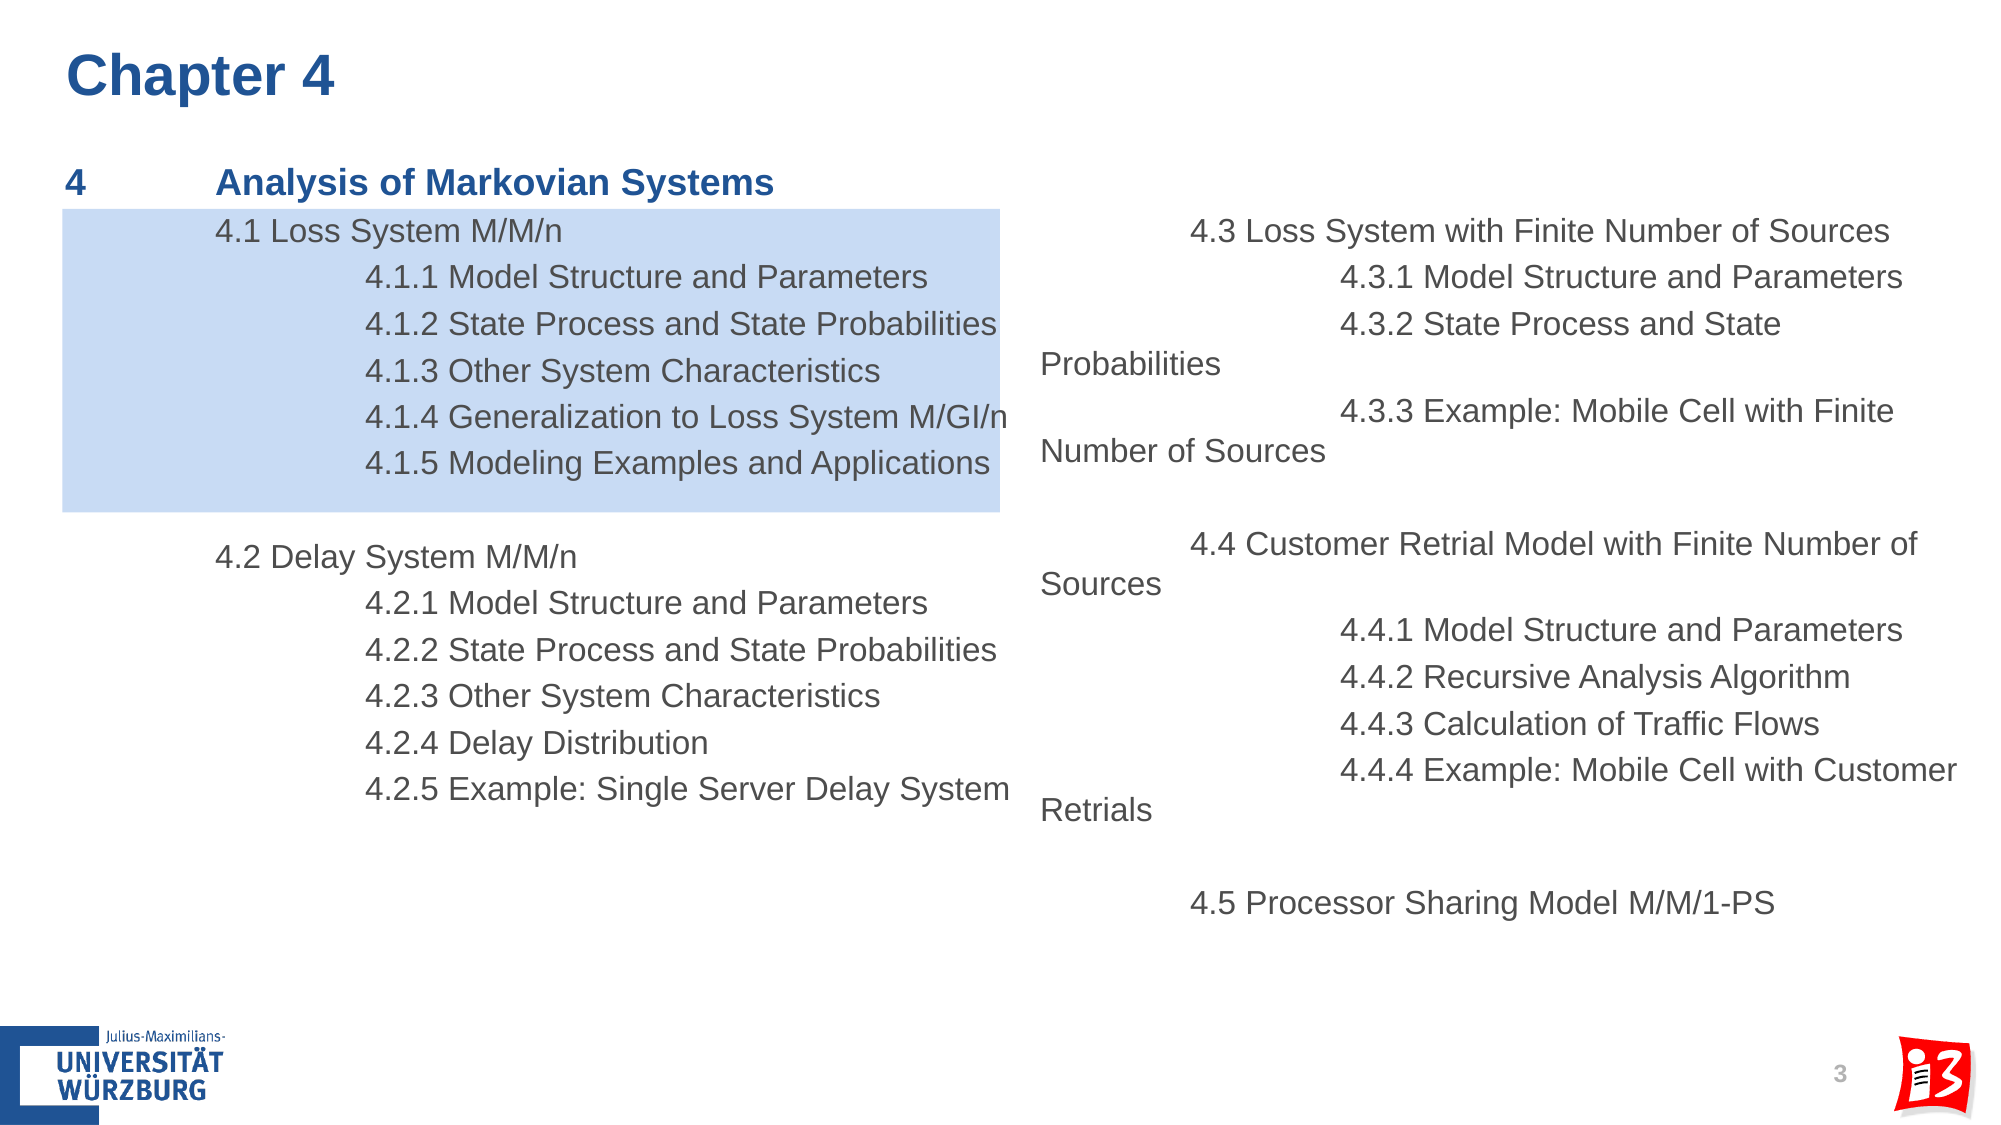

# Chapter 4
4 	Analysis of Markovian Systems
	4.1 Loss System M/M/n
		4.1.1 Model Structure and Parameters
		4.1.2 State Process and State Probabilities
		4.1.3 Other System Characteristics
		4.1.4 Generalization to Loss System M/GI/n
		4.1.5 Modeling Examples and Applications

	4.2 Delay System M/M/n
		4.2.1 Model Structure and Parameters
		4.2.2 State Process and State Probabilities
		4.2.3 Other System Characteristics
		4.2.4 Delay Distribution
		4.2.5 Example: Single Server Delay System

	4.3 Loss System with Finite Number of Sources
		4.3.1 Model Structure and Parameters
		4.3.2 State Process and State Probabilities
		4.3.3 Example: Mobile Cell with Finite Number of Sources

	4.4 Customer Retrial Model with Finite Number of Sources
		4.4.1 Model Structure and Parameters
		4.4.2 Recursive Analysis Algorithm
		4.4.3 Calculation of Traffic Flows
		4.4.4 Example: Mobile Cell with Customer Retrials

	4.5 Processor Sharing Model M/M/1-PS

3